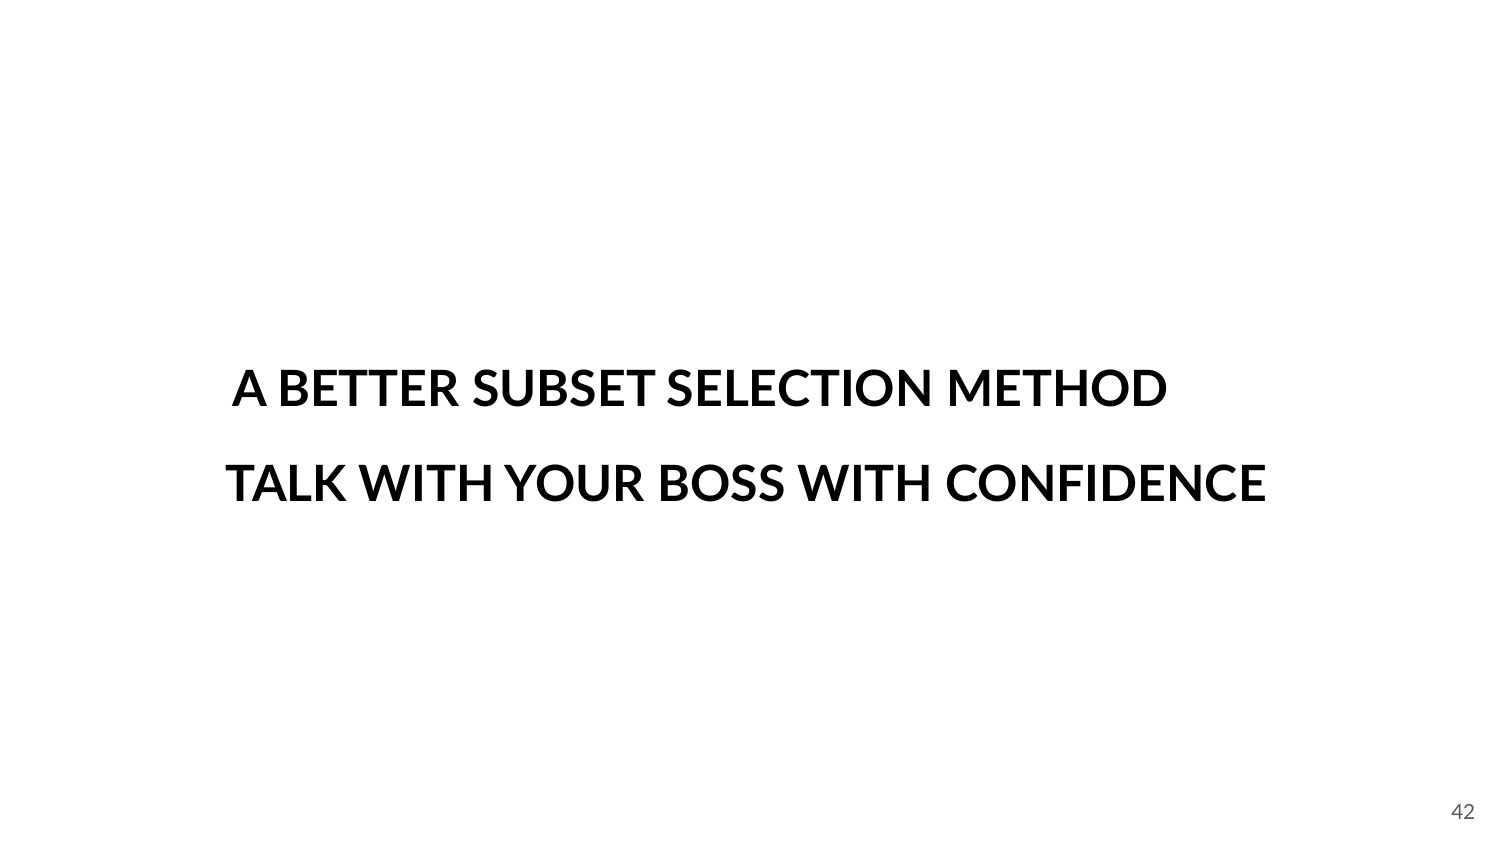

A BETTER SUBSET SELECTION METHOD
TALK WITH YOUR BOSS WITH CONFIDENCE
42